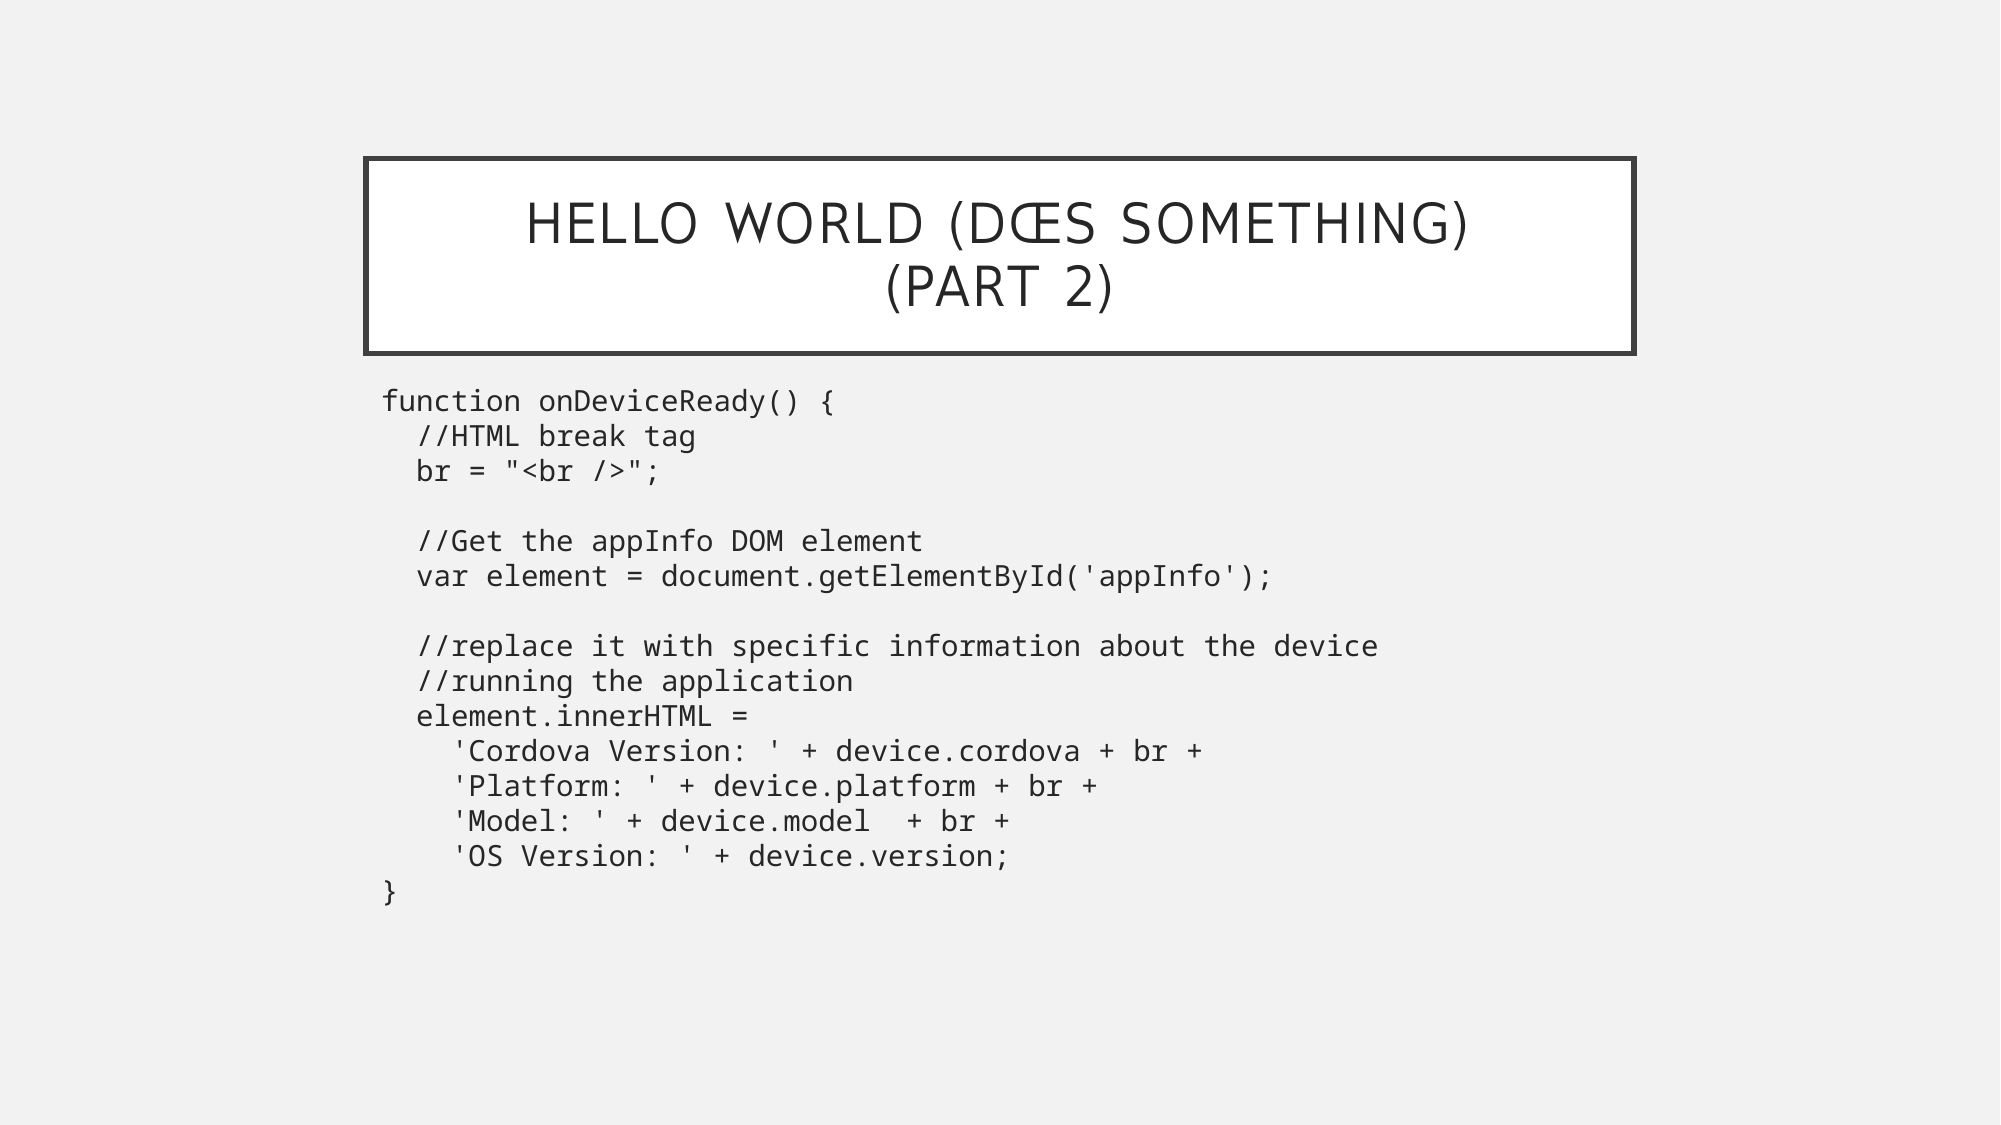

# Hello World (Does Something) (Part 2)
function onDeviceReady() {
  //HTML break tag
  br = "<br />";

  //Get the appInfo DOM element
  var element = document.getElementById('appInfo');

  //replace it with specific information about the device
  //running the application
  element.innerHTML =
    'Cordova Version: ' + device.cordova + br +
    'Platform: ' + device.platform + br +
    'Model: ' + device.model  + br +
    'OS Version: ' + device.version;
}